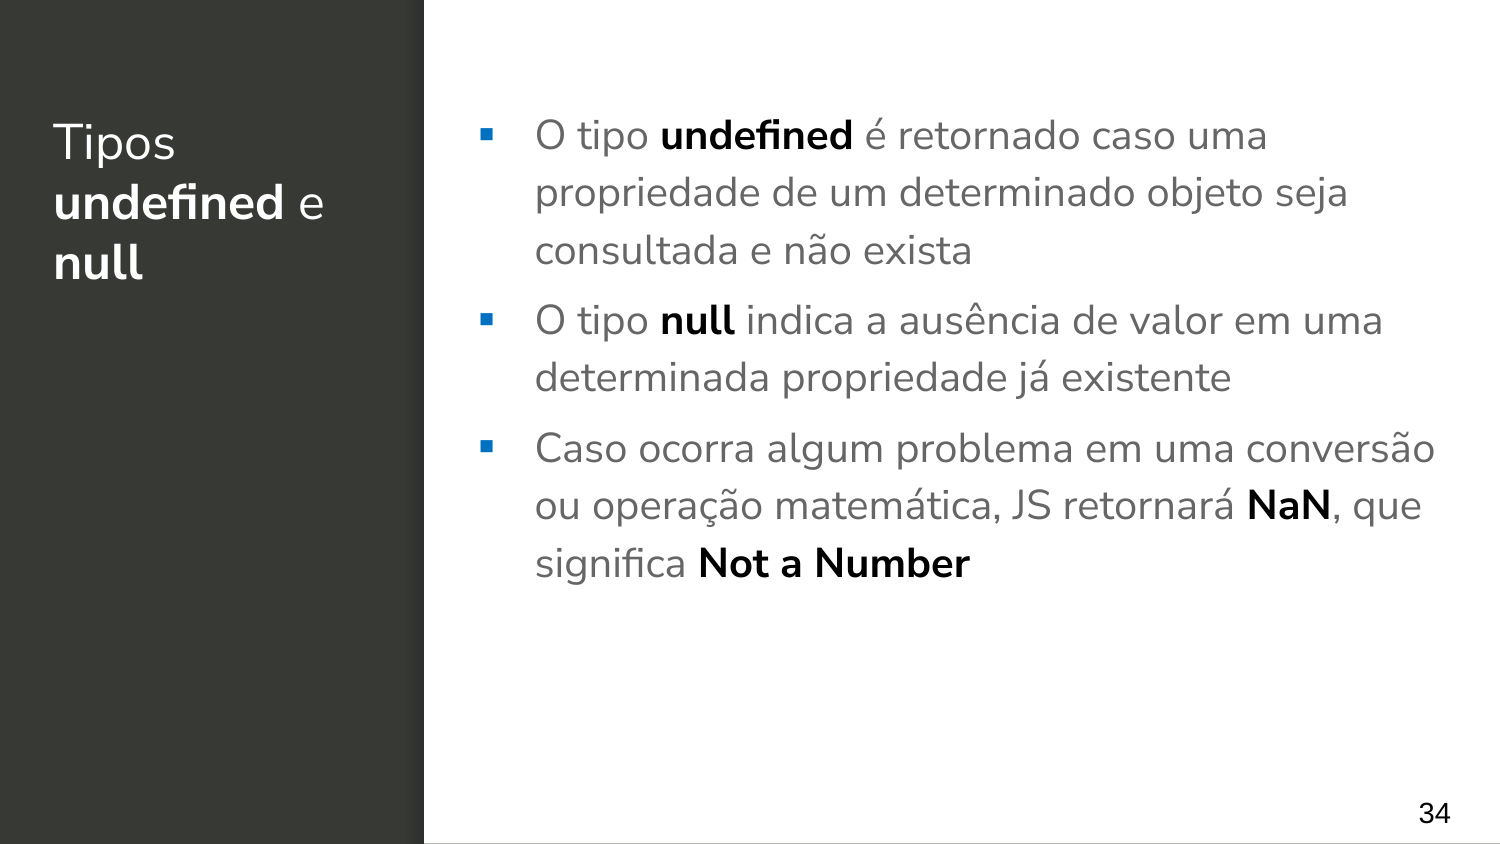

O tipo undefined é retornado caso uma propriedade de um determinado objeto seja consultada e não exista
O tipo null indica a ausência de valor em uma determinada propriedade já existente
Caso ocorra algum problema em uma conversão ou operação matemática, JS retornará NaN, que significa Not a Number

# Tipos undefined e null
34